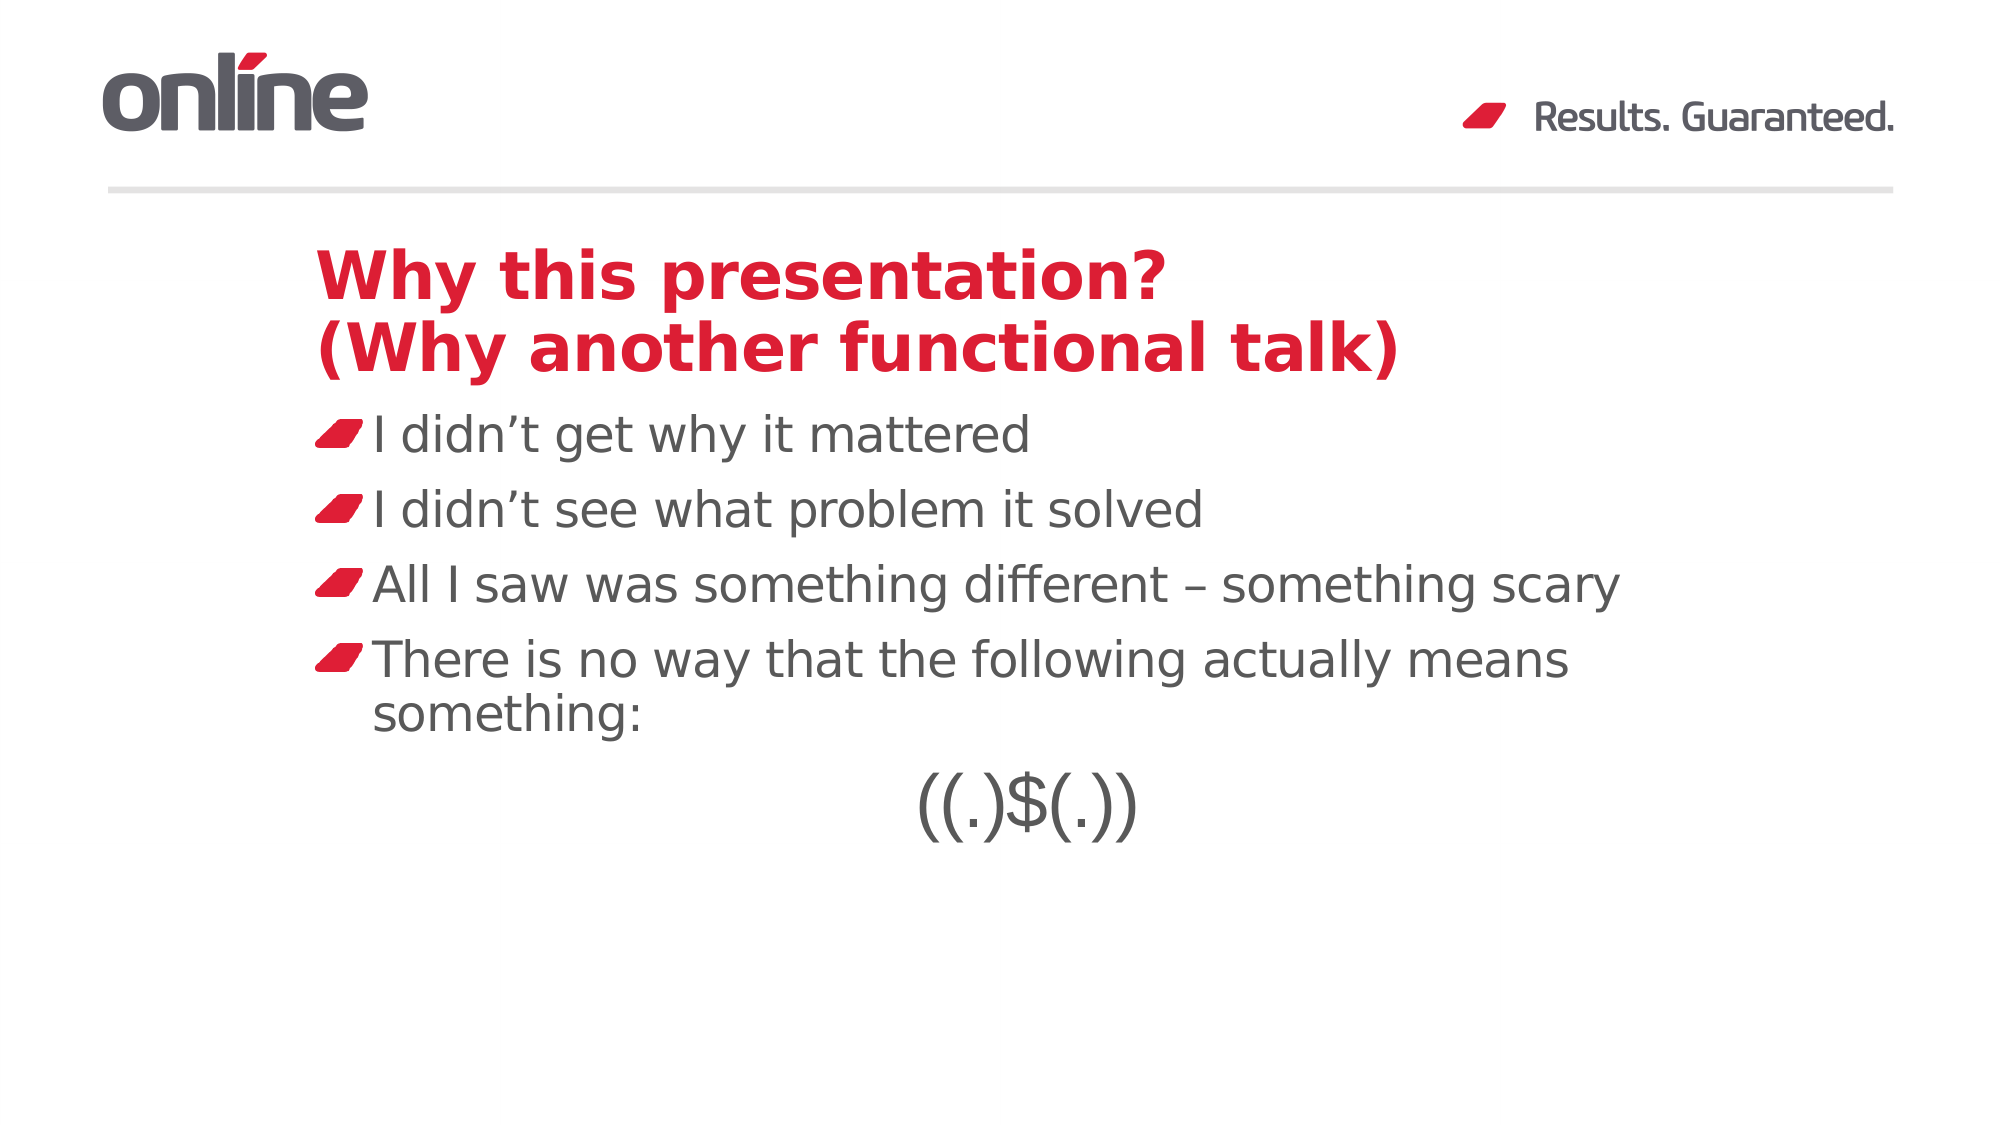

# Why this presentation? (Why another functional talk)
I didn’t get why it mattered
I didn’t see what problem it solved
All I saw was something different – something scary
There is no way that the following actually means something:
				((.)$(.))